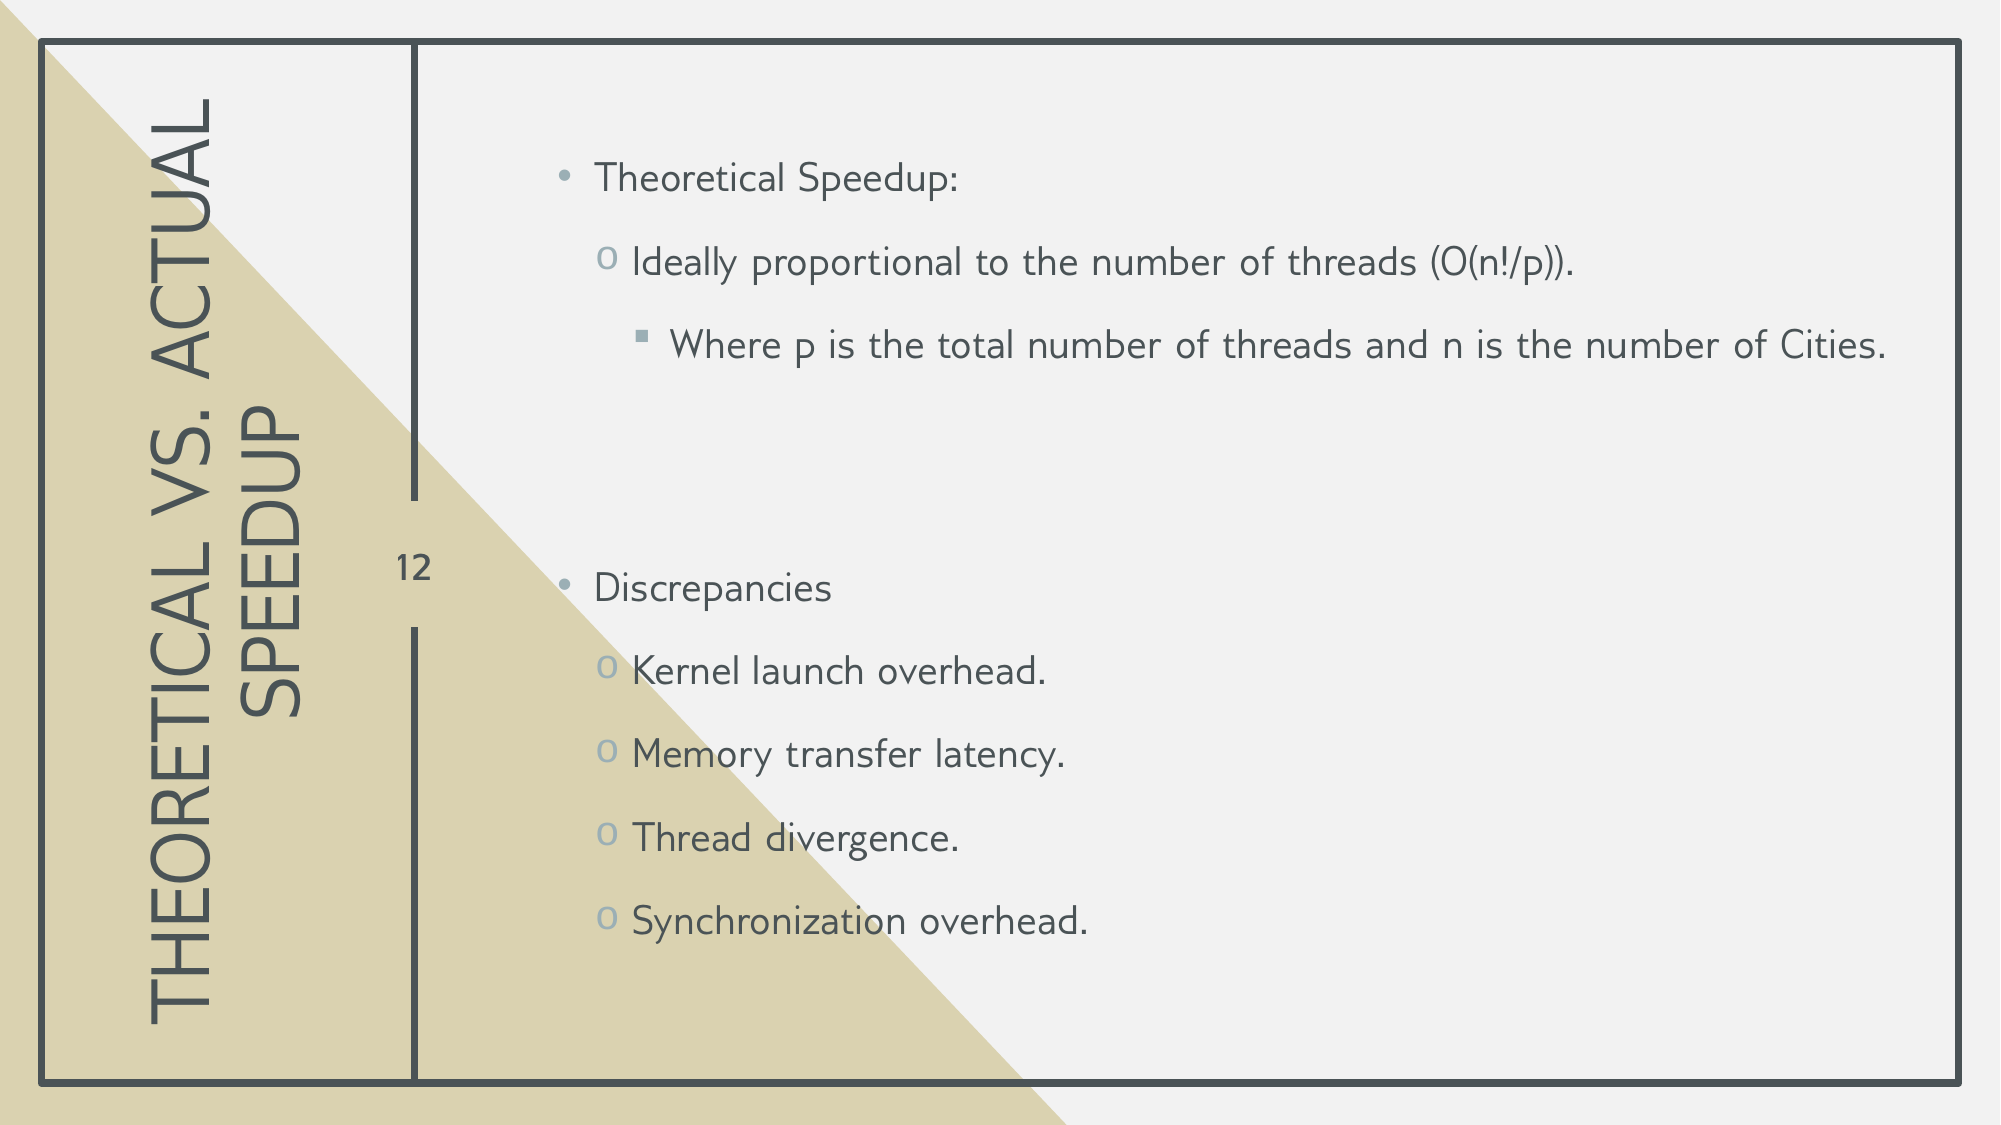

Theoretical Speedup:
Ideally proportional to the number of threads (O(n!/p)).
Where p is the total number of threads and n is the number of Cities.

Discrepancies
Kernel launch overhead.
Memory transfer latency.
Thread divergence.
Synchronization overhead.

# Theoretical vs. Actual Speedup
12